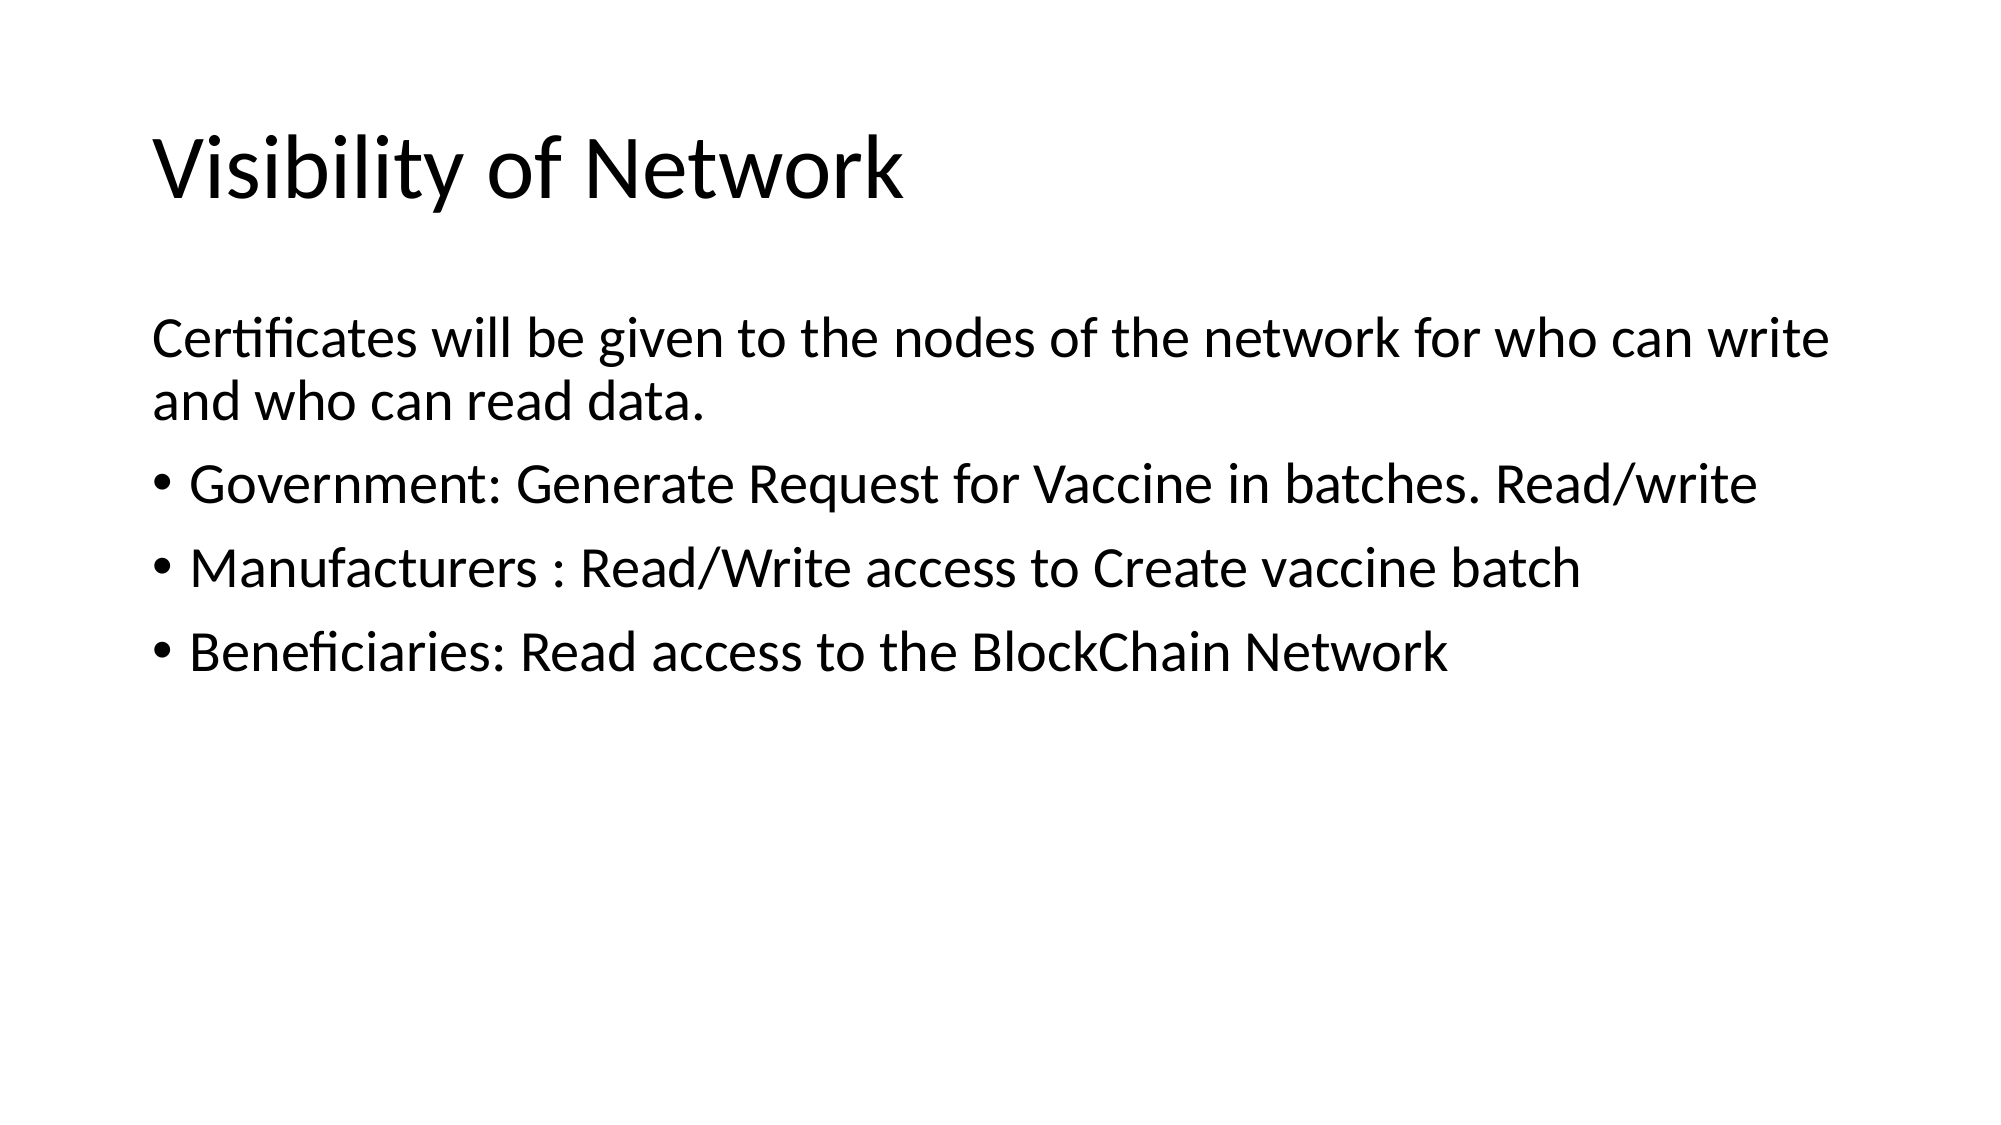

# Visibility of Network
Certificates will be given to the nodes of the network for who can write and who can read data.
Government: Generate Request for Vaccine in batches. Read/write
Manufacturers : Read/Write access to Create vaccine batch
Beneficiaries: Read access to the BlockChain Network